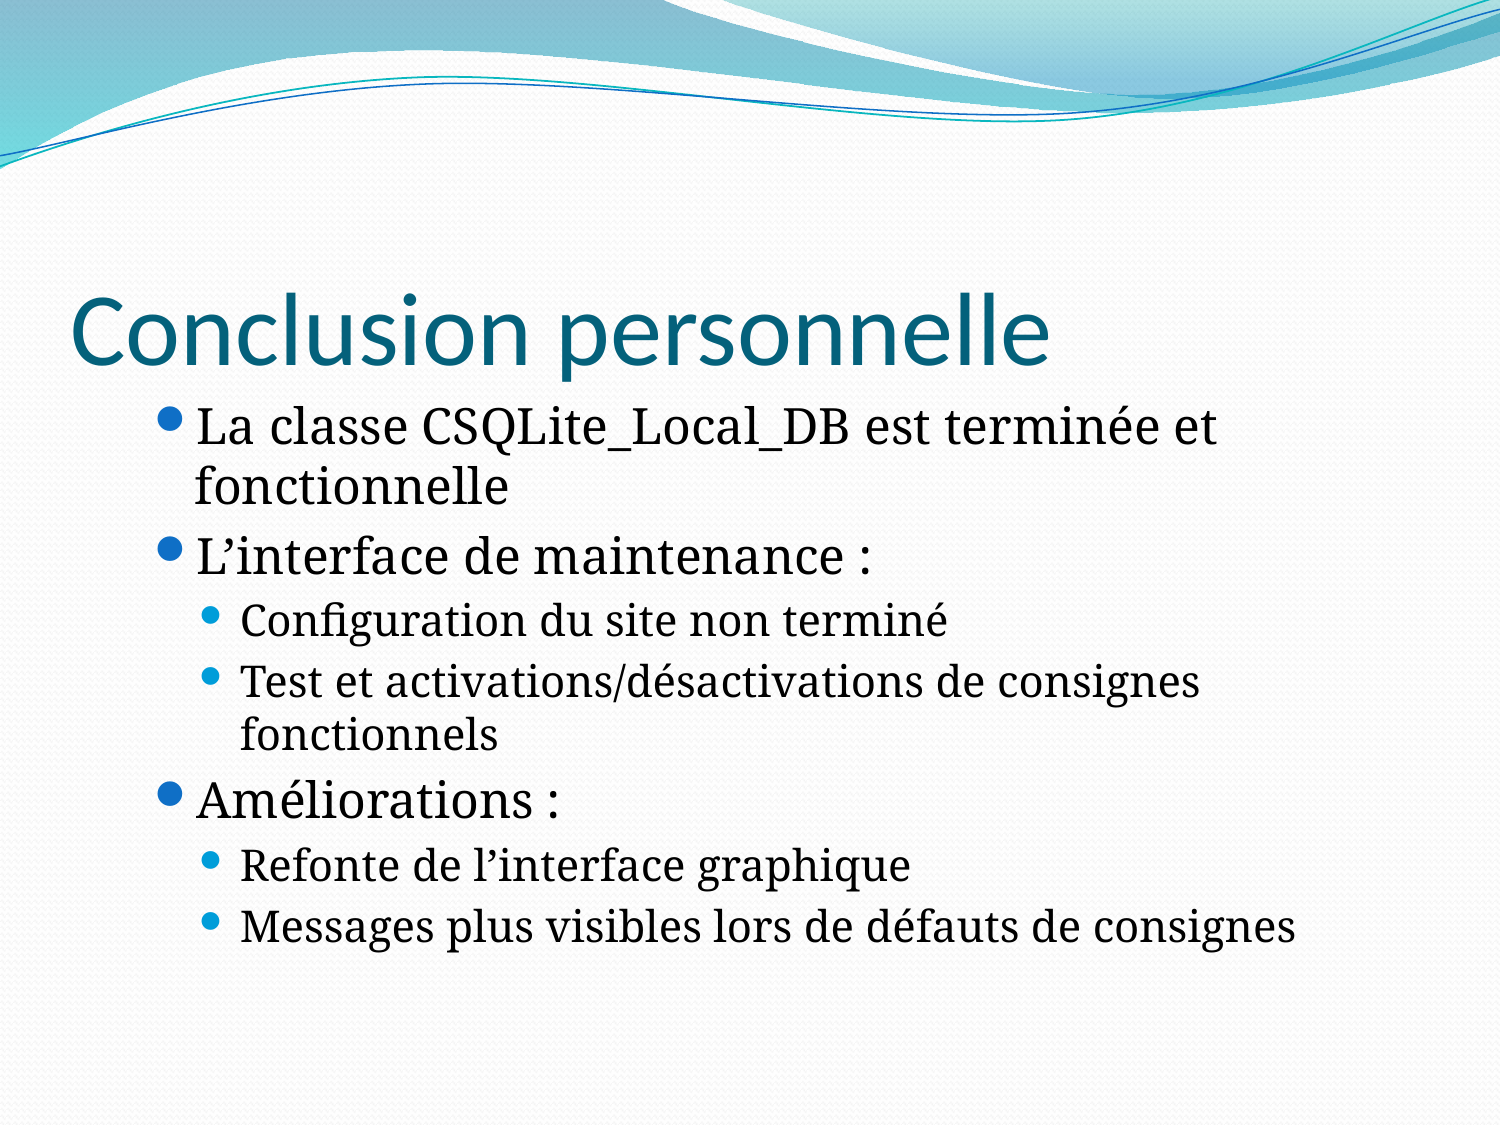

# Conclusion personnelle
La classe CSQLite_Local_DB est terminée et fonctionnelle
L’interface de maintenance :
Configuration du site non terminé
Test et activations/désactivations de consignes fonctionnels
Améliorations :
Refonte de l’interface graphique
Messages plus visibles lors de défauts de consignes